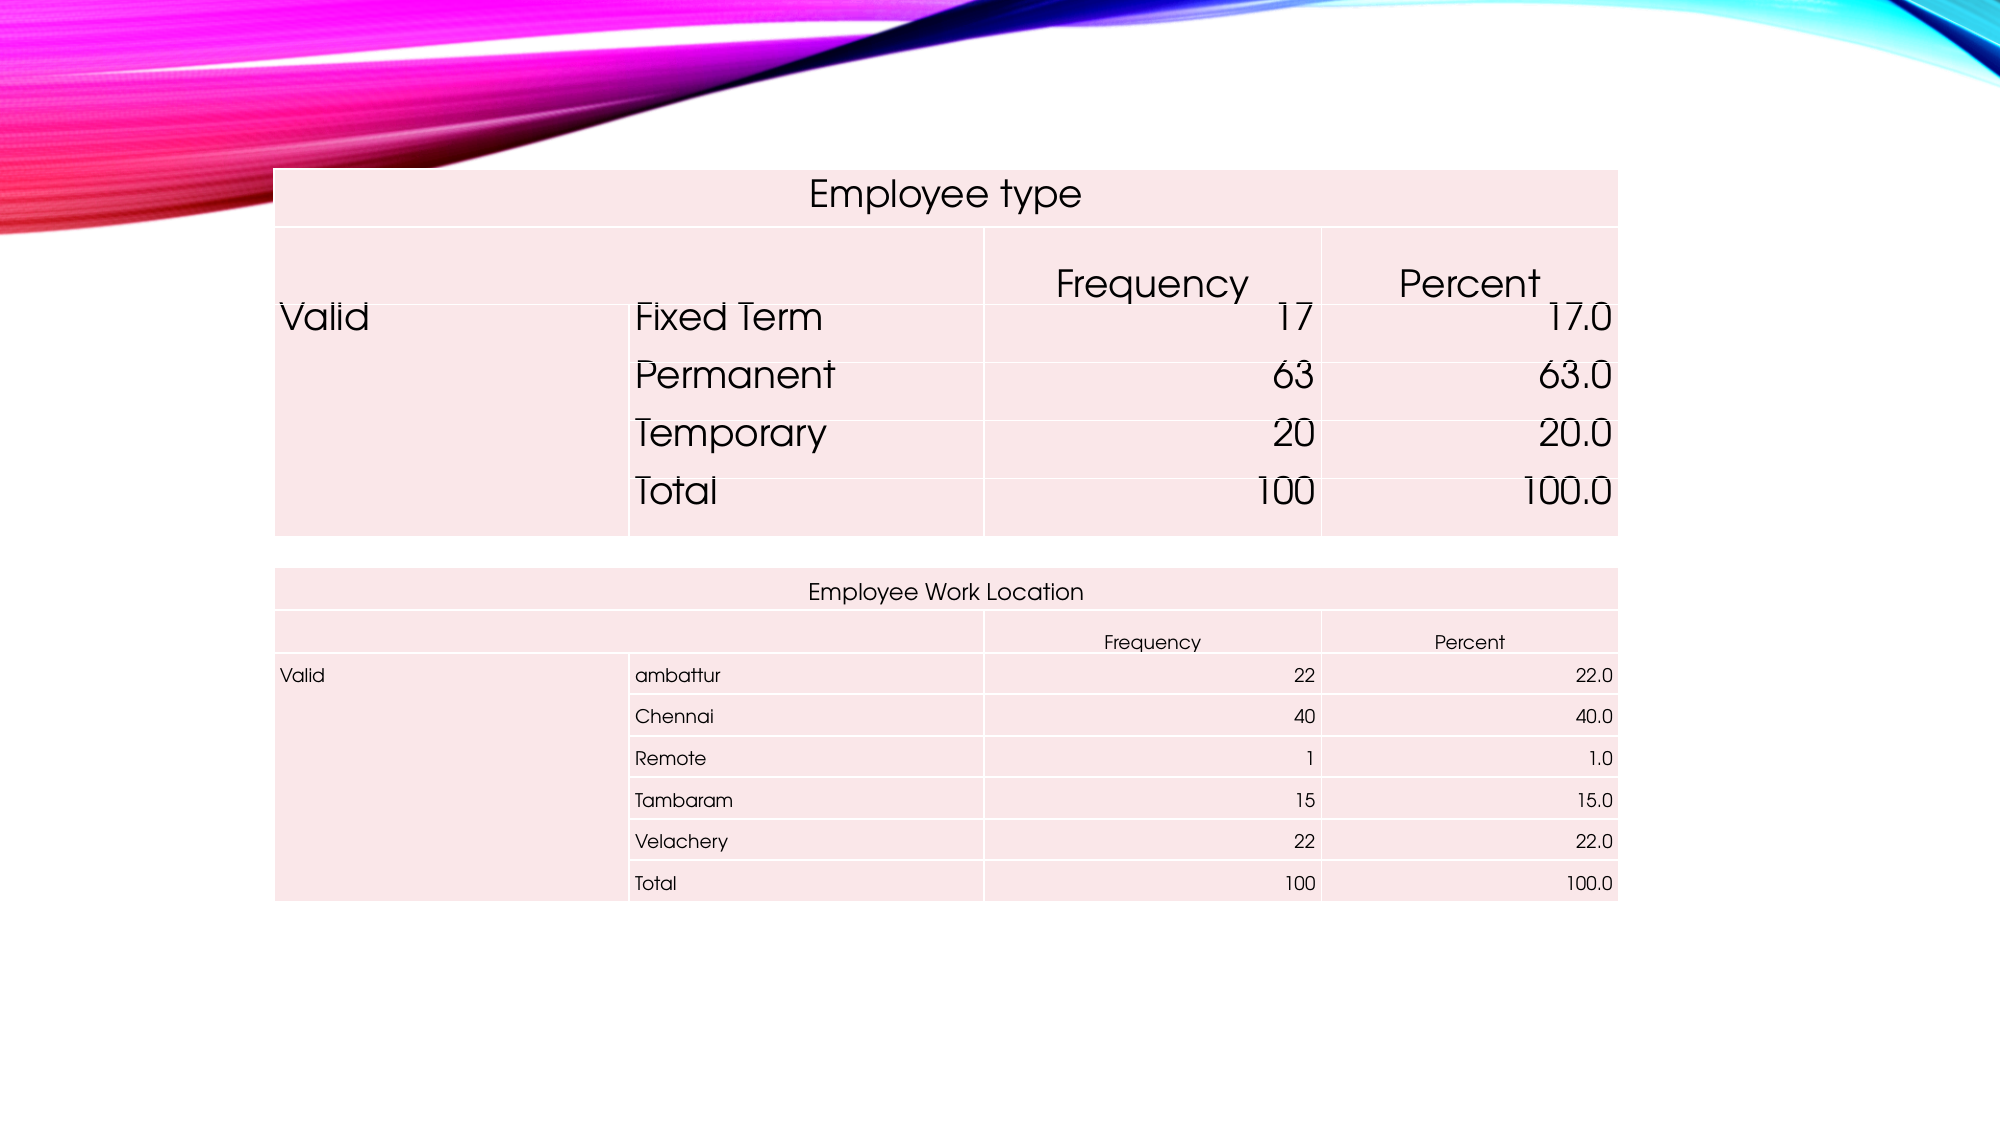

| Employee type |  |  |  |
| --- | --- | --- | --- |
|  |  | Frequency | Percent |
| Valid | Fixed Term | 17 | 17.0 |
|  | Permanent | 63 | 63.0 |
|  | Temporary | 20 | 20.0 |
|  | Total | 100 | 100.0 |
| Employee Work Location |  |  |  |
| --- | --- | --- | --- |
|  |  | Frequency | Percent |
| Valid | ambattur | 22 | 22.0 |
|  | Chennai | 40 | 40.0 |
|  | Remote | 1 | 1.0 |
|  | Tambaram | 15 | 15.0 |
|  | Velachery | 22 | 22.0 |
|  | Total | 100 | 100.0 |